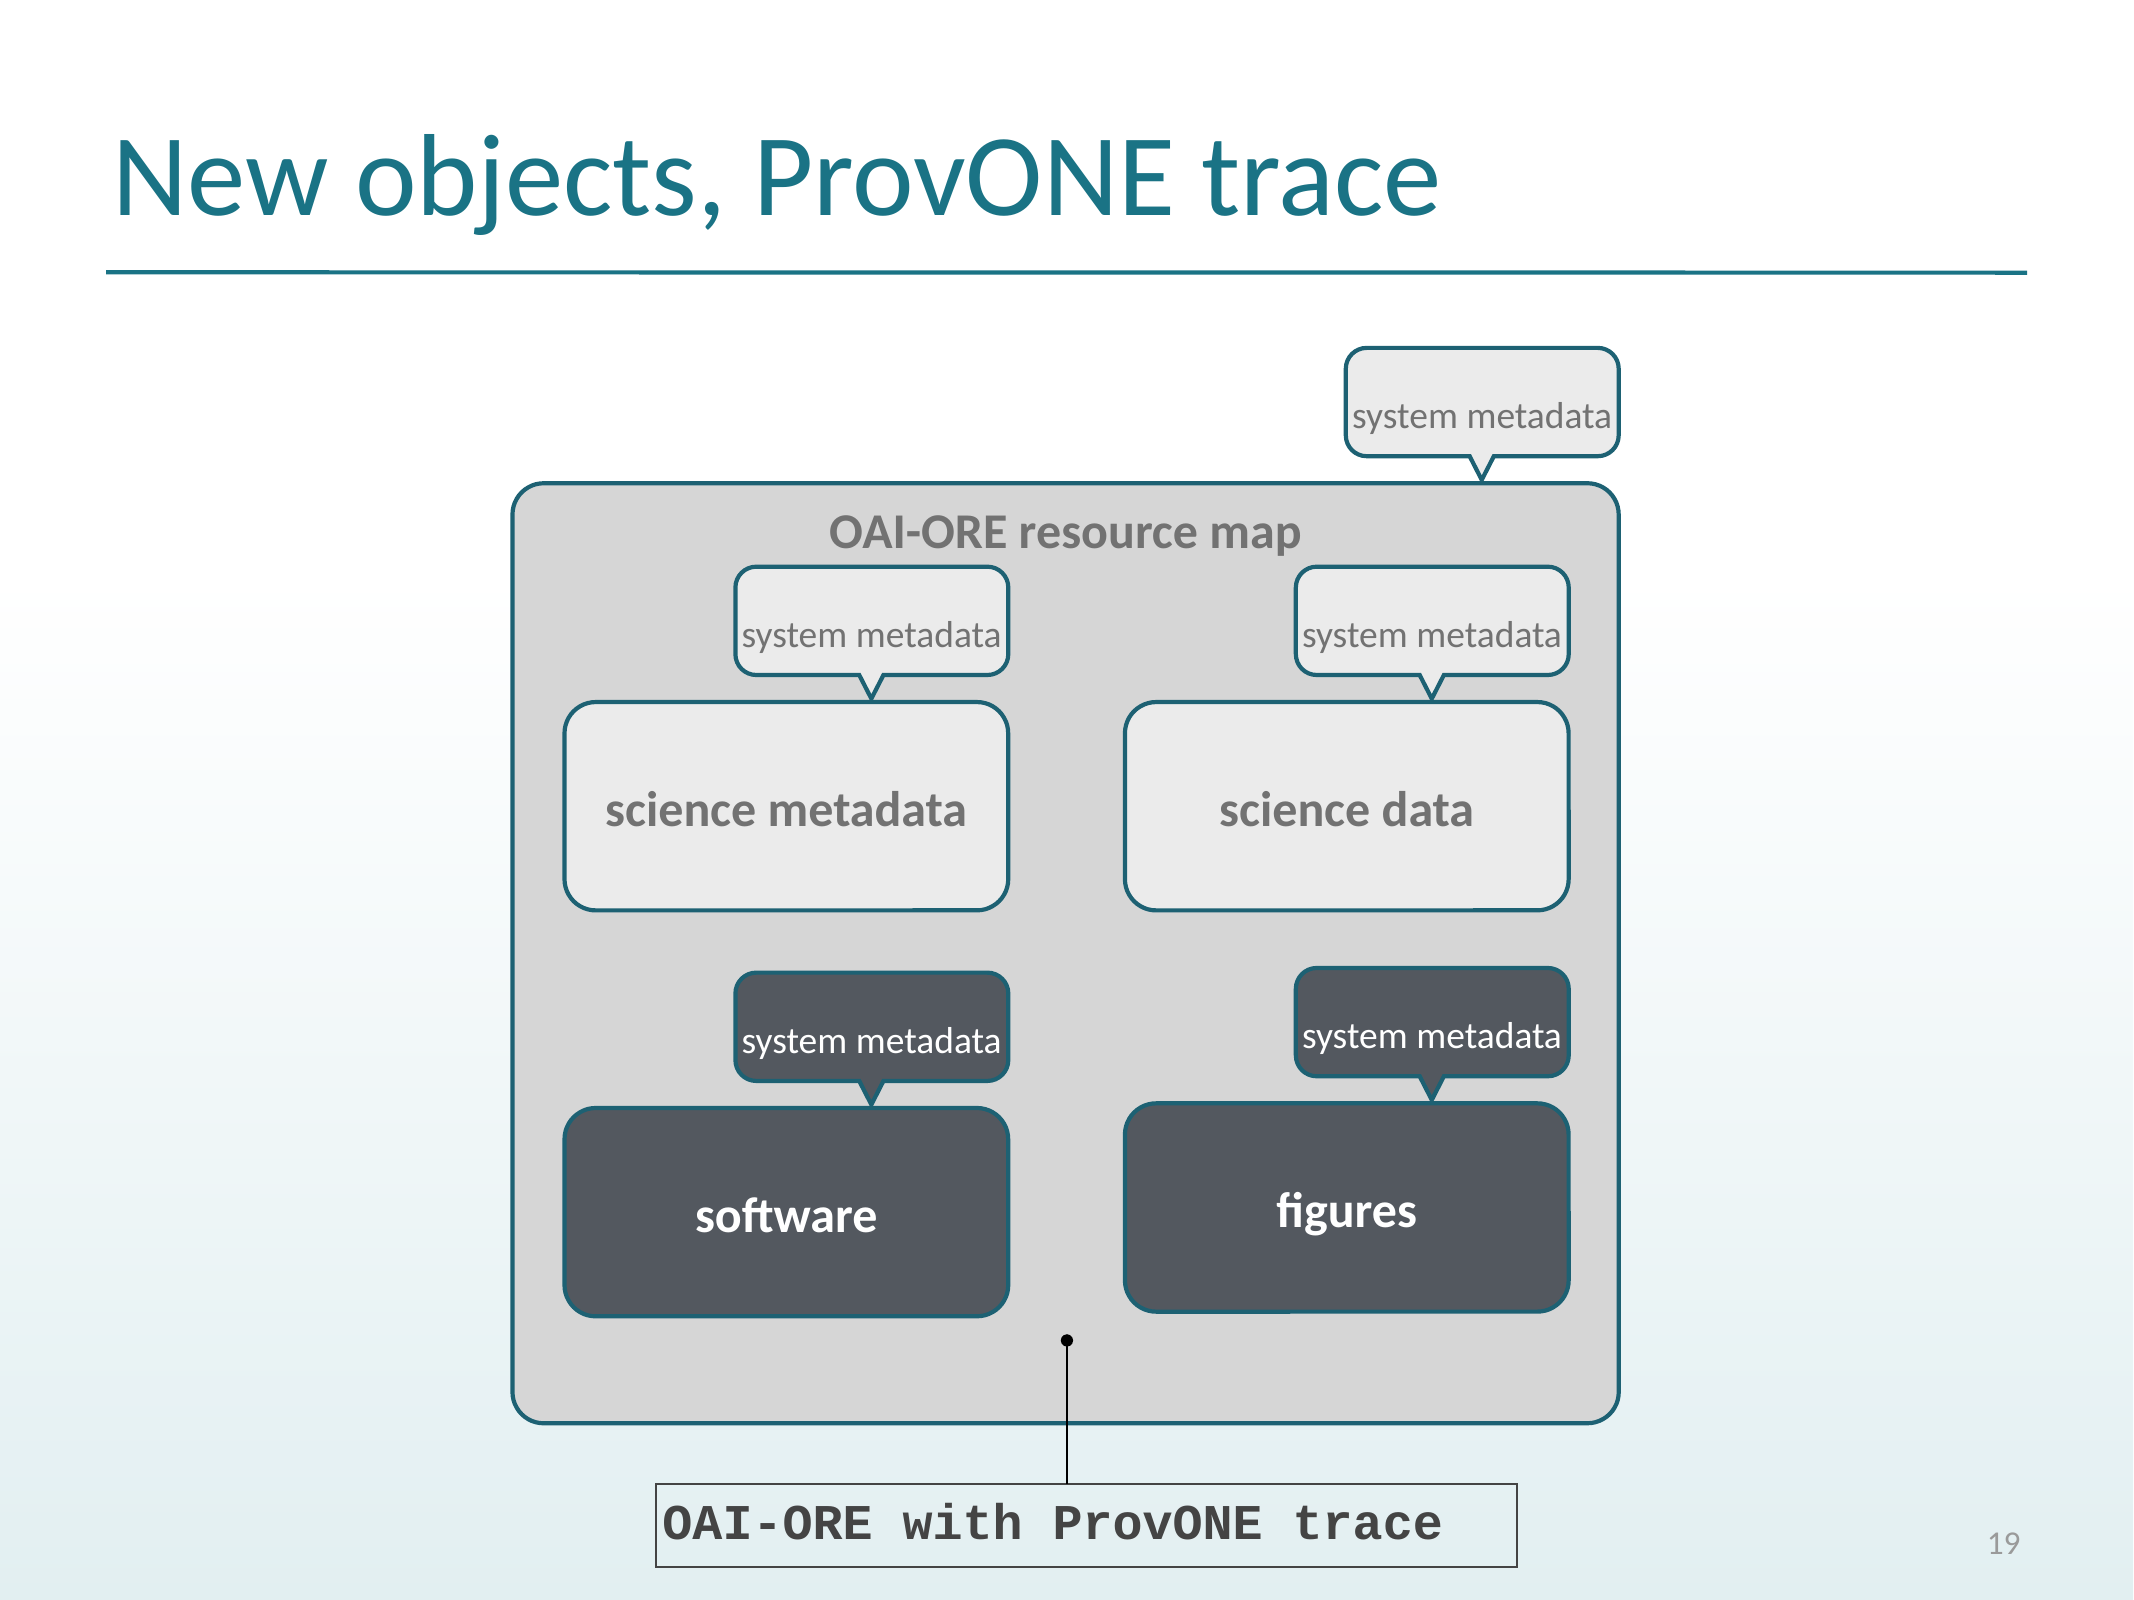

# New objects, ProvONE trace
system metadata
OAI-ORE resource map
system metadata
system metadata
science metadata
science data
system metadata
system metadata
figures
software

OAI-ORE with ProvONE trace
19